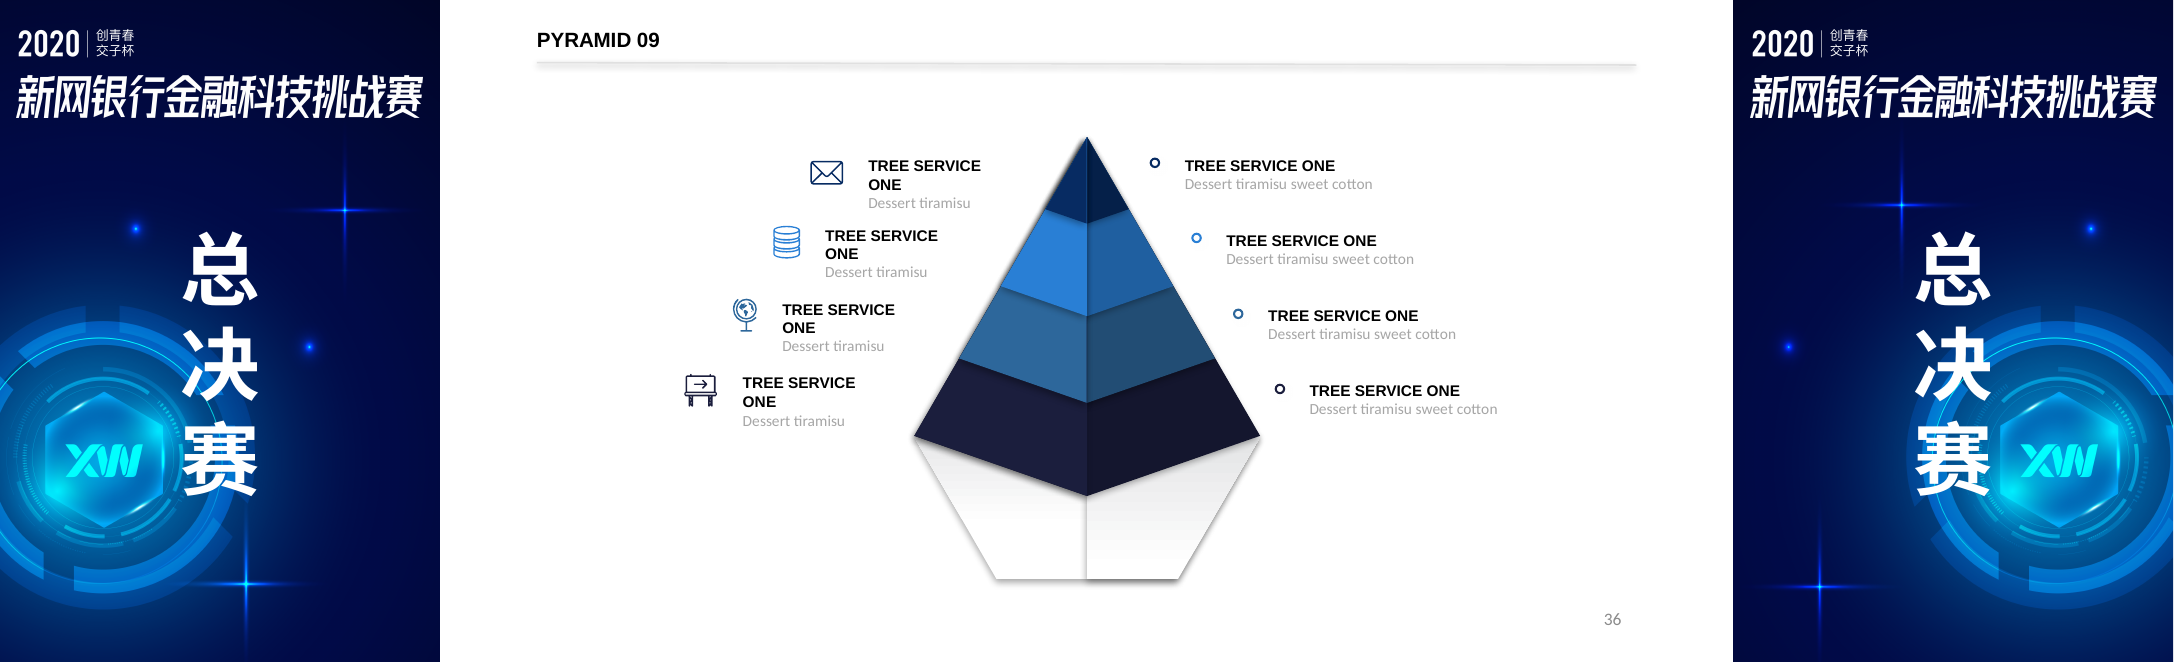

# PYRAMID 09

TREE SERVICE ONE
Dessert tiramisu sweet cotton

TREE SERVICE ONE
Dessert tiramisu

TREE SERVICE ONE
Dessert tiramisu
TREE SERVICE ONE
Dessert tiramisu sweet cotton

TREE SERVICE ONE
Dessert tiramisu
TREE SERVICE ONE
Dessert tiramisu sweet cotton

TREE SERVICE ONE
Dessert tiramisu
TREE SERVICE ONE
Dessert tiramisu sweet cotton

36